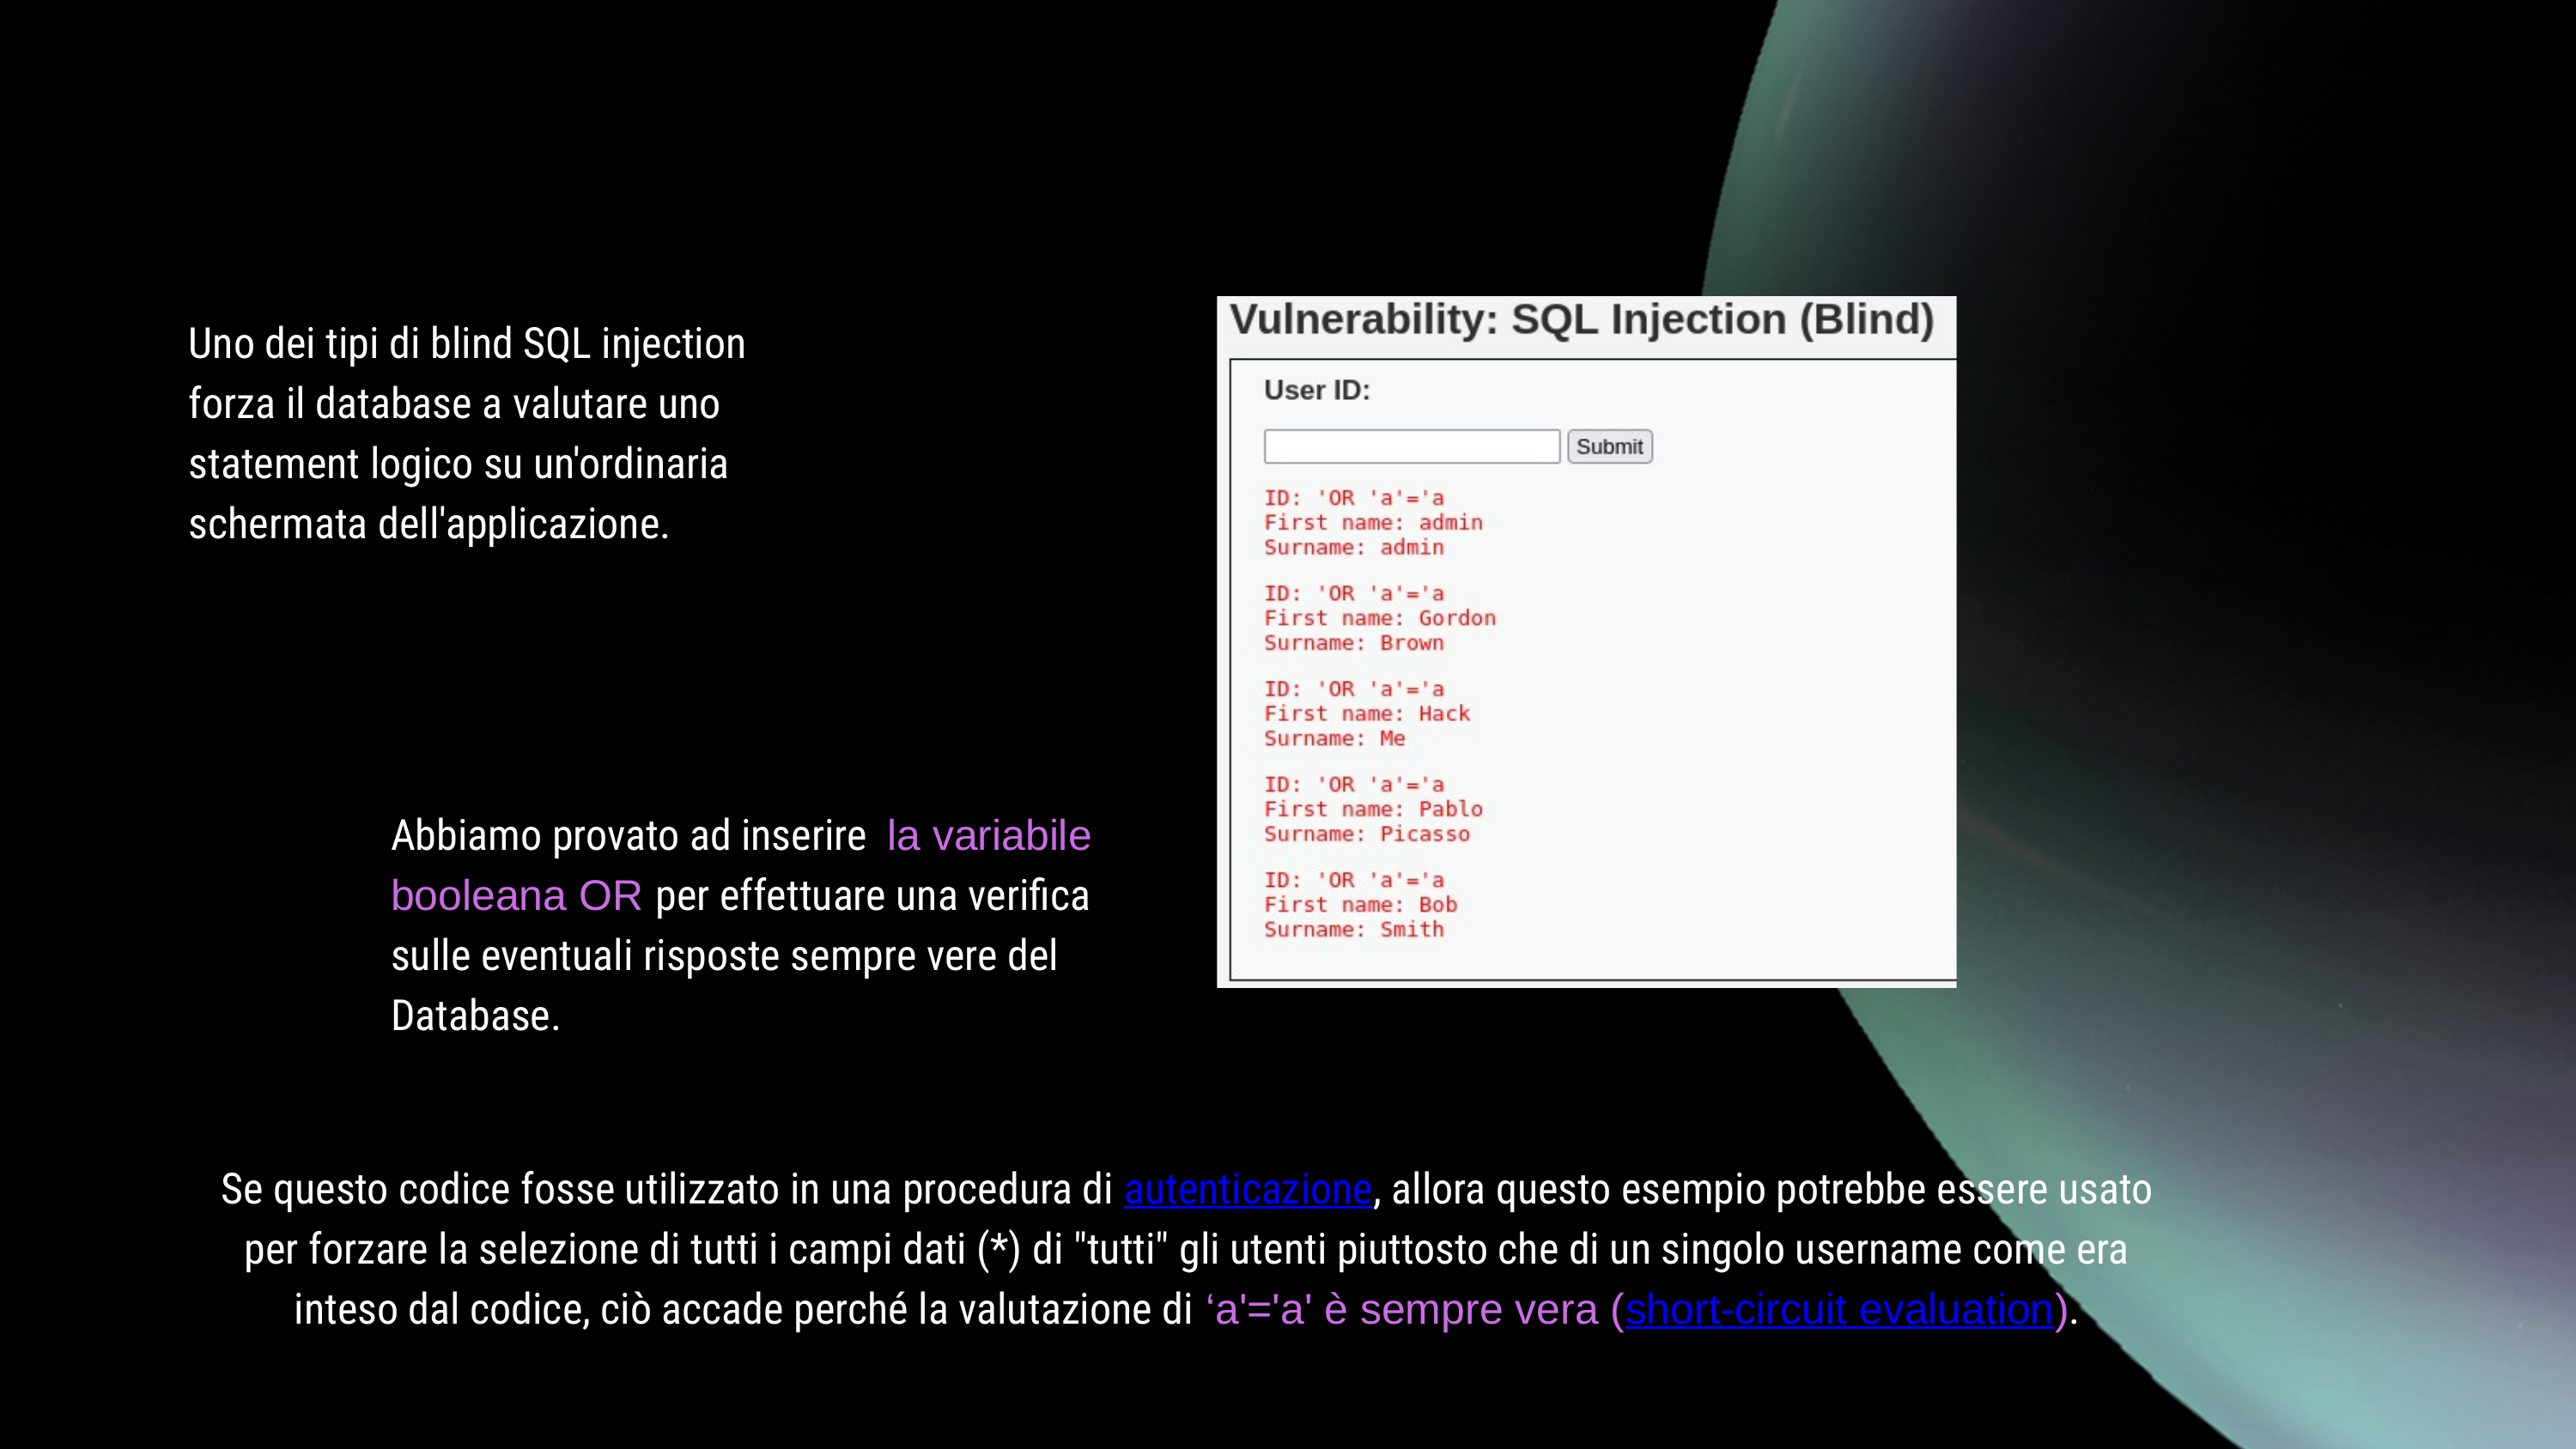

Uno dei tipi di blind SQL injection forza il database a valutare uno statement logico su un'ordinaria schermata dell'applicazione.

Abbiamo provato ad inserire  la variabile
booleana OR per effettuare una verifica
sulle eventuali risposte sempre vere del Database.
Se questo codice fosse utilizzato in una procedura di autenticazione, allora questo esempio potrebbe essere usato per forzare la selezione di tutti i campi dati (*) di "tutti" gli utenti piuttosto che di un singolo username come era inteso dal codice, ciò accade perché la valutazione di ‘a'='a' è sempre vera (short-circuit evaluation).